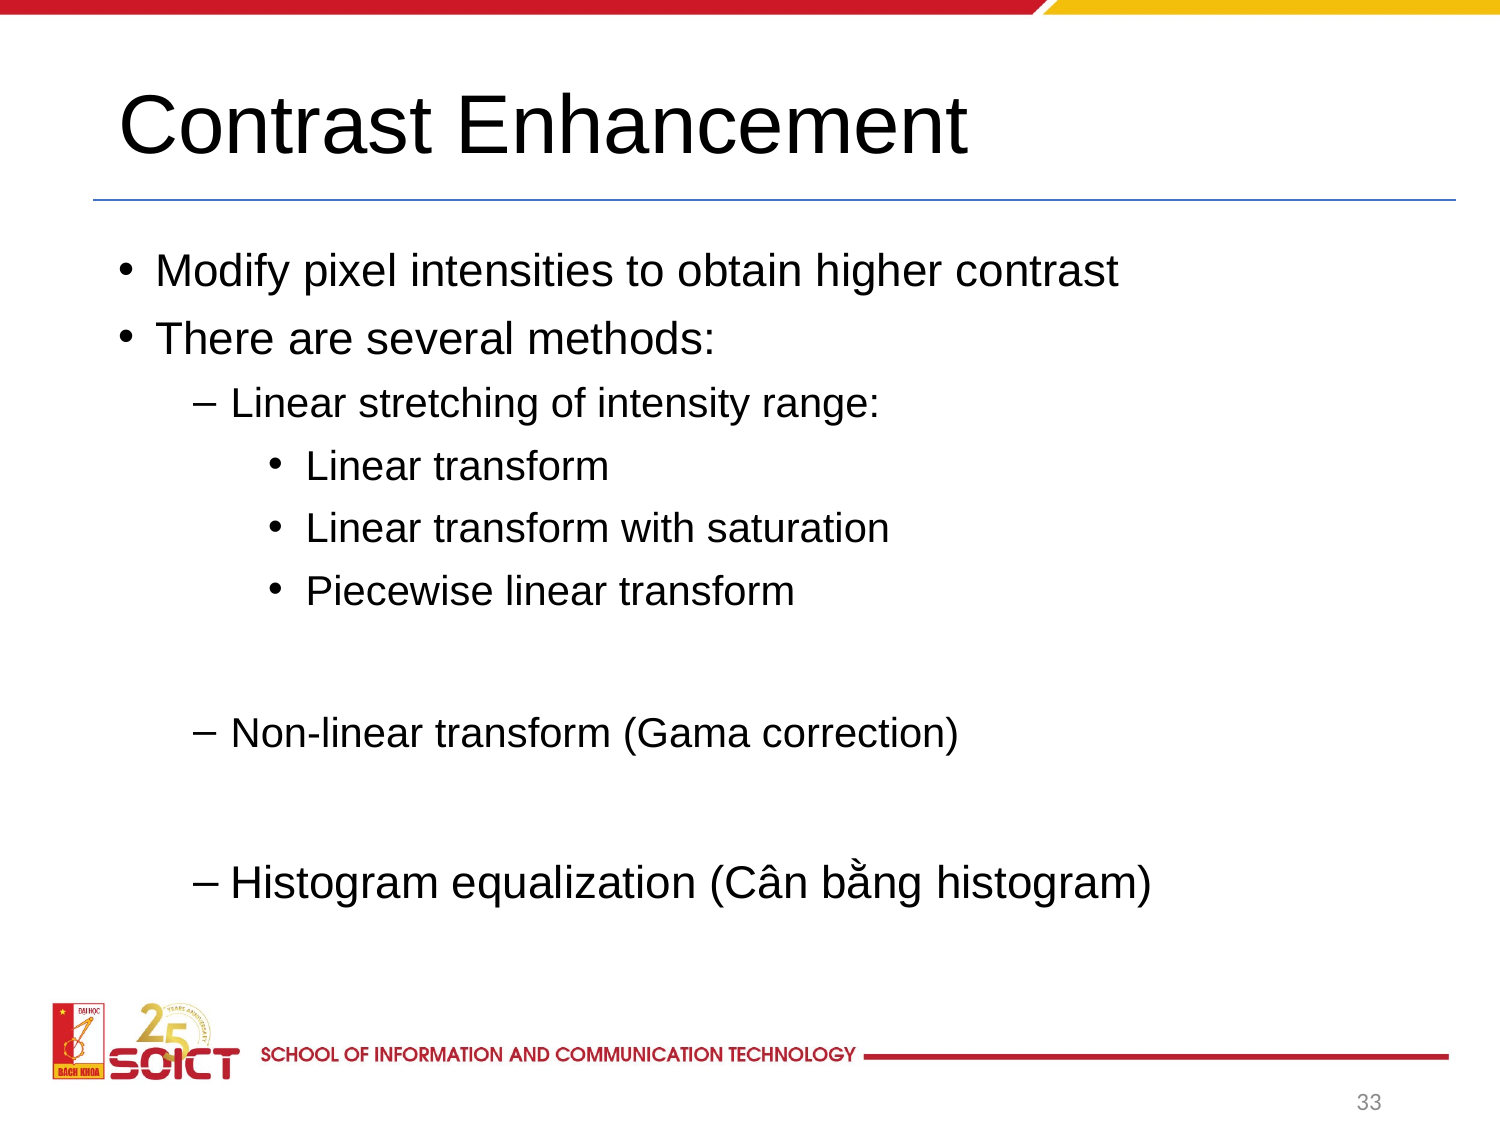

# Contrast Enhancement

Modify pixel intensities to obtain higher contrast
There are several methods:
Linear stretching of intensity range:
Linear transform
Linear transform with saturation
Piecewise linear transform

Non-linear transform (Gama correction)

Histogram equalization (Cân bằng histogram)

33